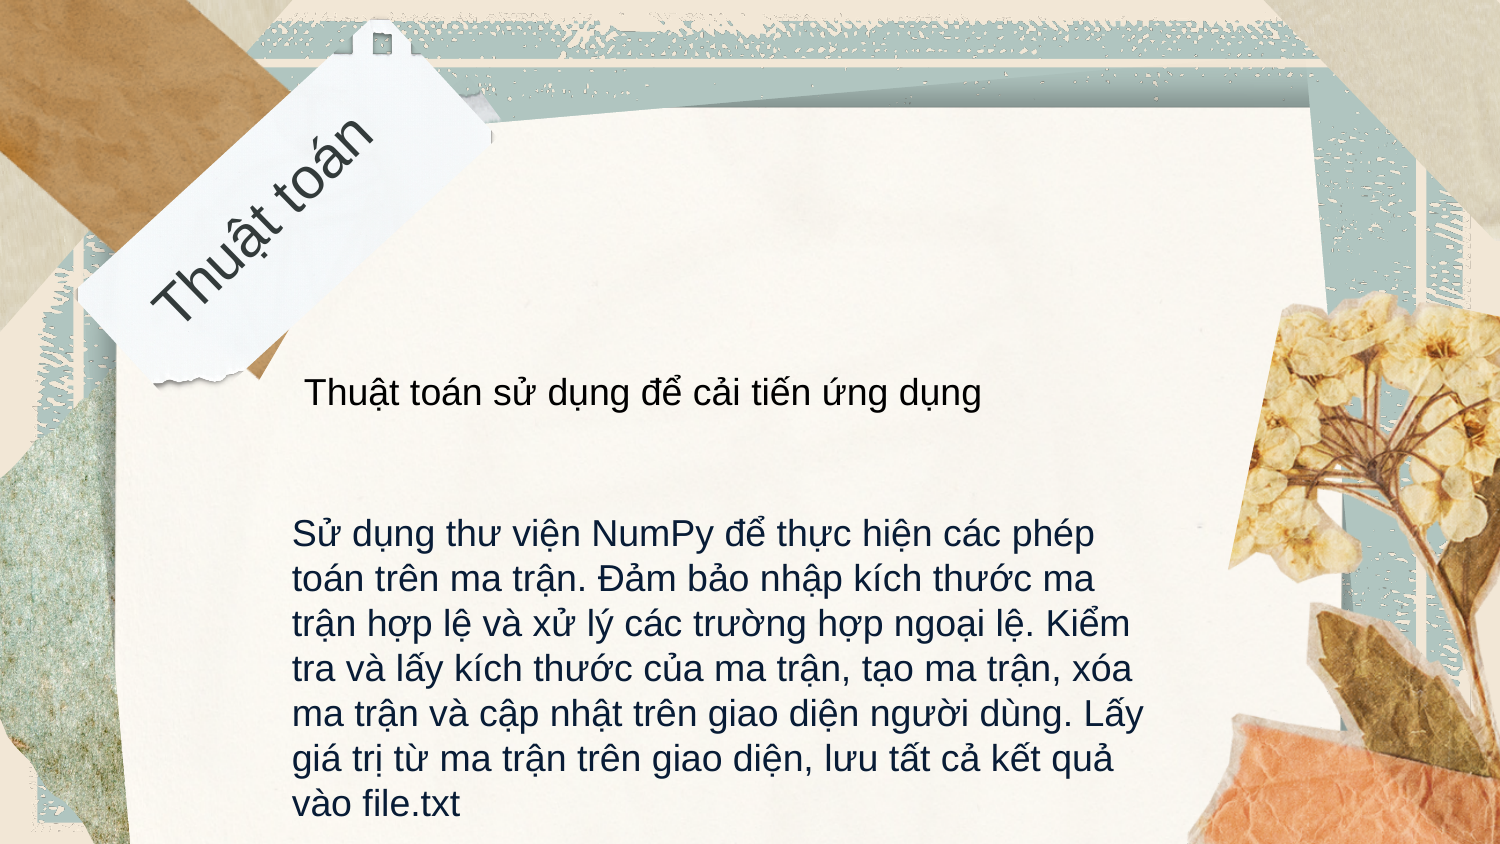

Thuật toán

Thuật toán sử dụng để cải tiến ứng dụng
Sử dụng thư viện NumPy để thực hiện các phép toán trên ma trận. Đảm bảo nhập kích thước ma trận hợp lệ và xử lý các trường hợp ngoại lệ. Kiểm tra và lấy kích thước của ma trận, tạo ma trận, xóa ma trận và cập nhật trên giao diện người dùng. Lấy giá trị từ ma trận trên giao diện, lưu tất cả kết quả vào file.txt